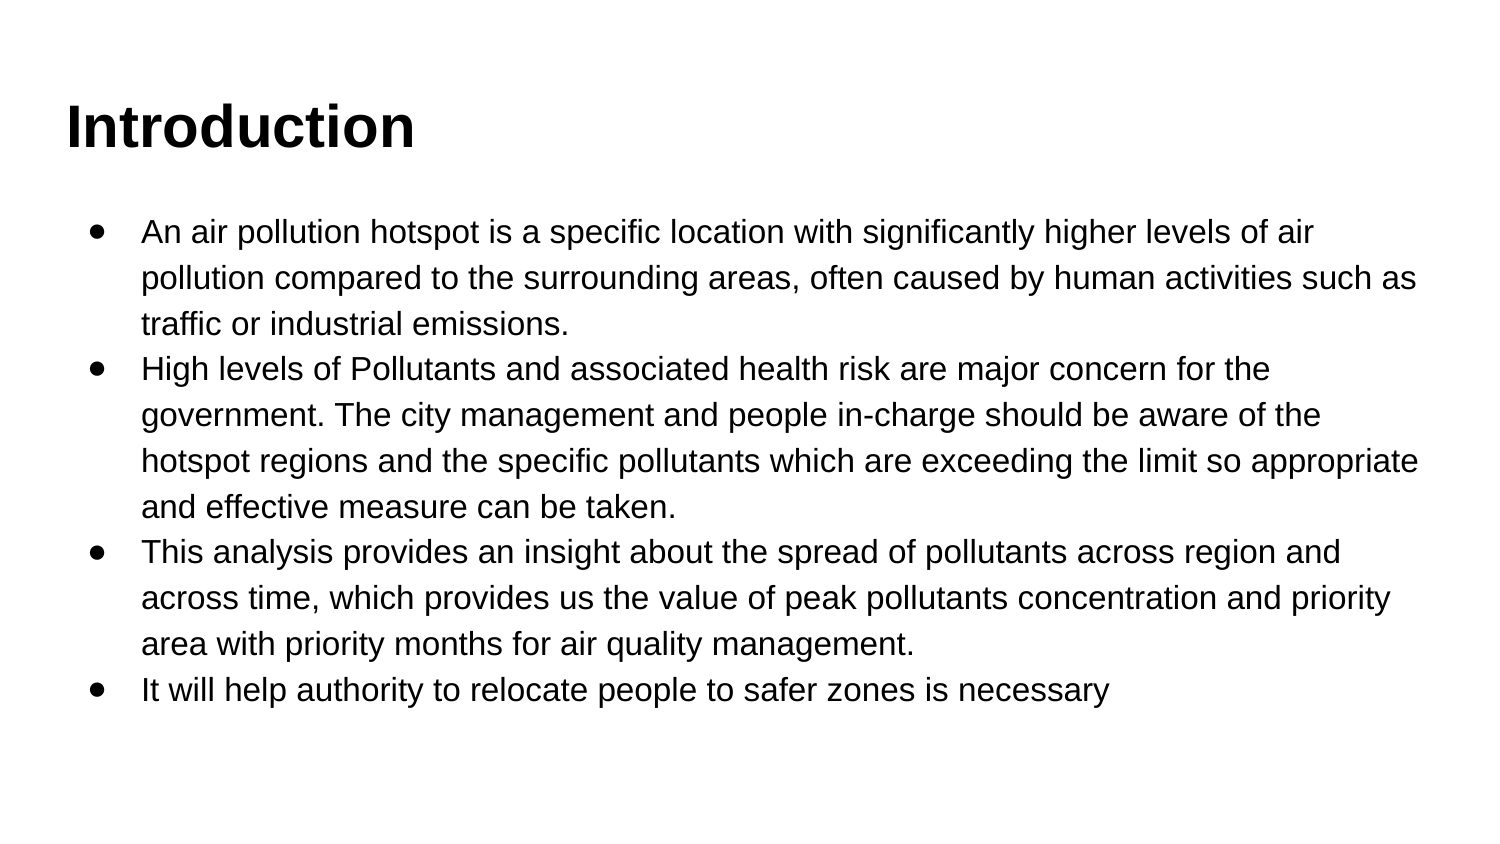

# Introduction
An air pollution hotspot is a specific location with significantly higher levels of air pollution compared to the surrounding areas, often caused by human activities such as traffic or industrial emissions.
High levels of Pollutants and associated health risk are major concern for the government. The city management and people in-charge should be aware of the hotspot regions and the specific pollutants which are exceeding the limit so appropriate and effective measure can be taken.
This analysis provides an insight about the spread of pollutants across region and across time, which provides us the value of peak pollutants concentration and priority area with priority months for air quality management.
It will help authority to relocate people to safer zones is necessary